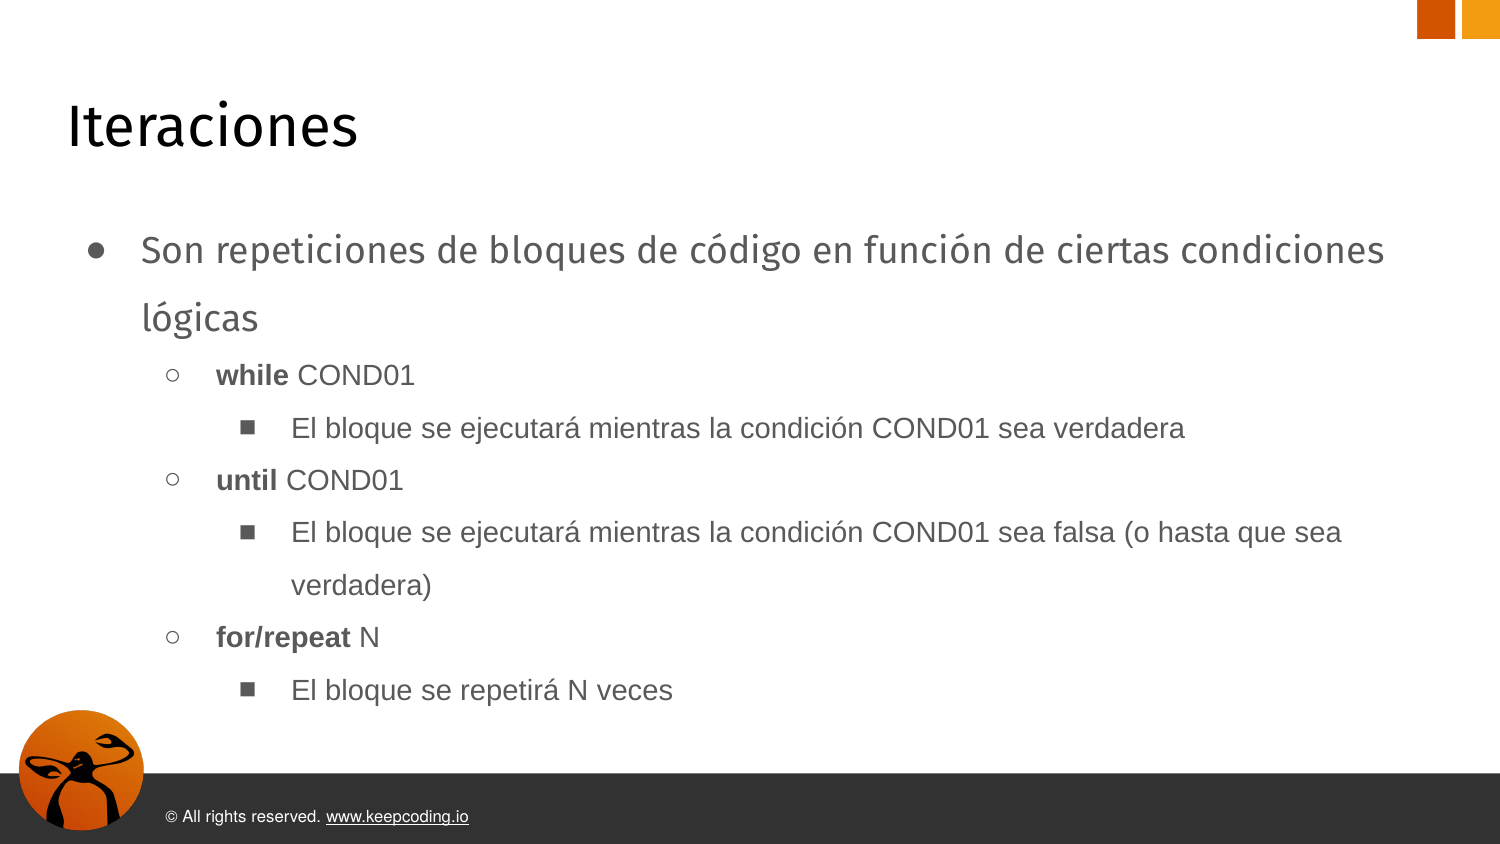

# Iteraciones
Son repeticiones de bloques de código en función de ciertas condiciones lógicas
while COND01
El bloque se ejecutará mientras la condición COND01 sea verdadera
until COND01
El bloque se ejecutará mientras la condición COND01 sea falsa (o hasta que sea verdadera)
for/repeat N
El bloque se repetirá N veces